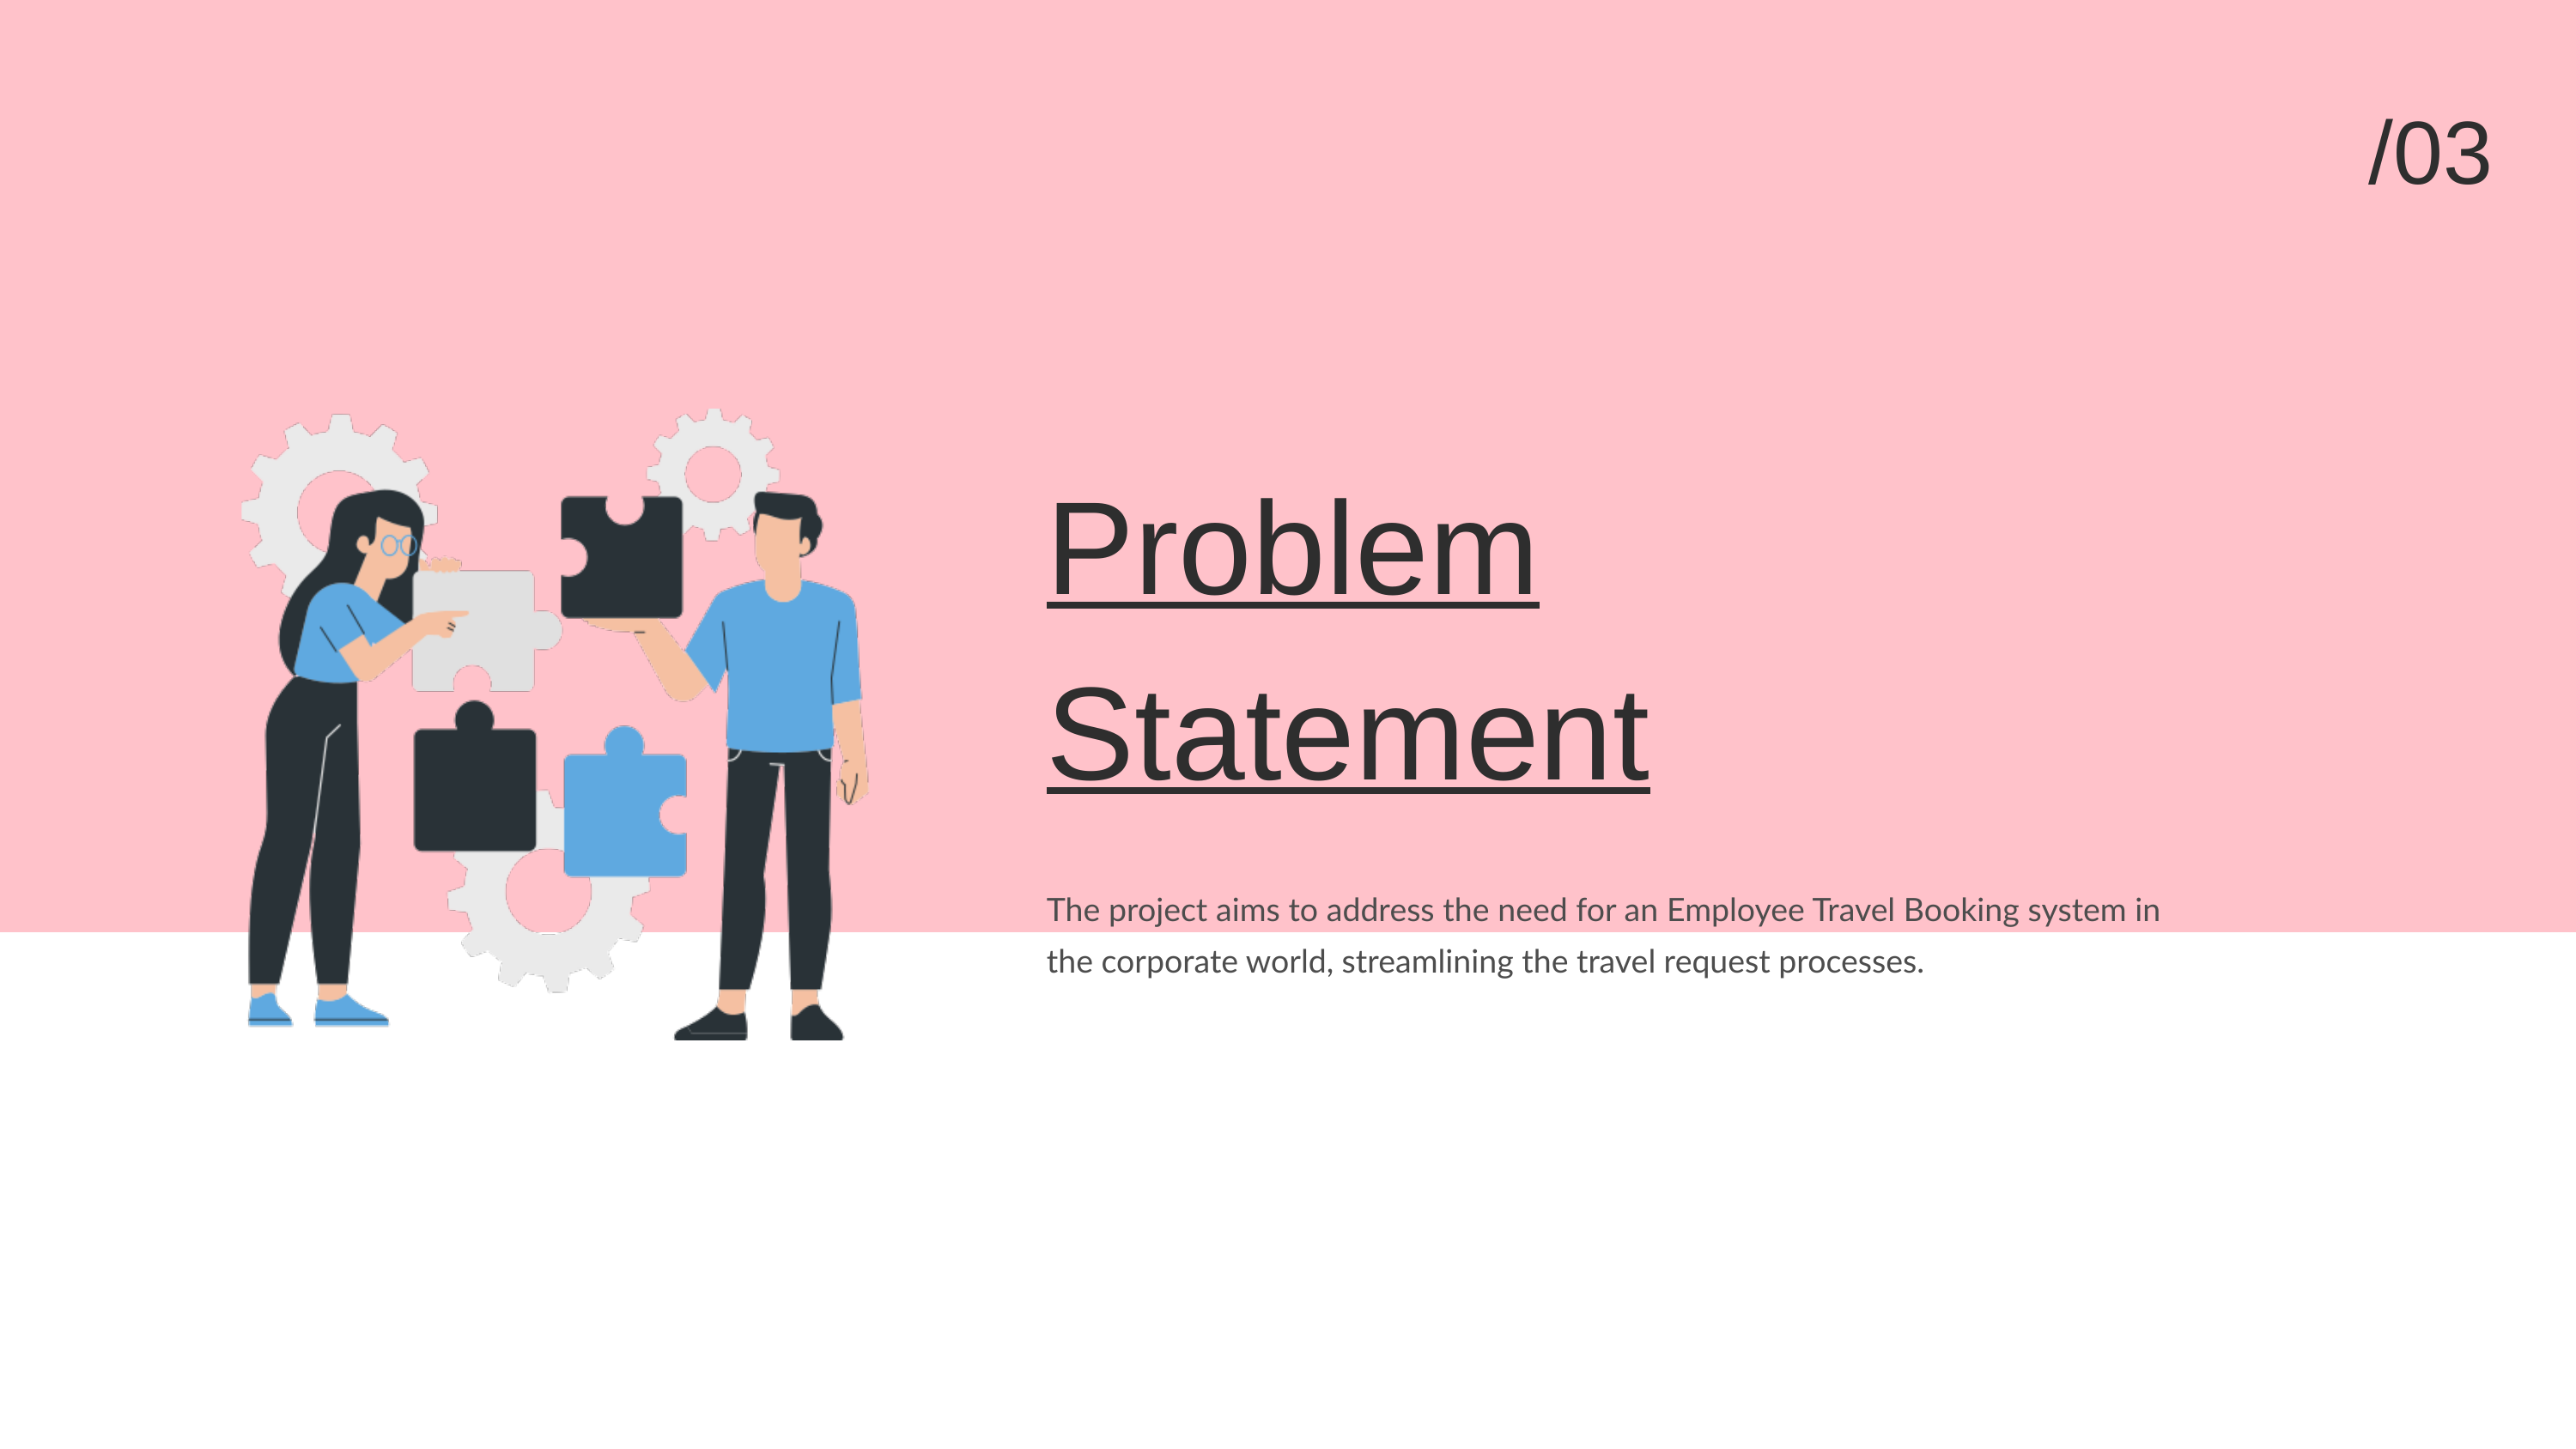

/03

Problem Statement
The project aims to address the need for an Employee Travel Booking system in the corporate world, streamlining the travel request processes.